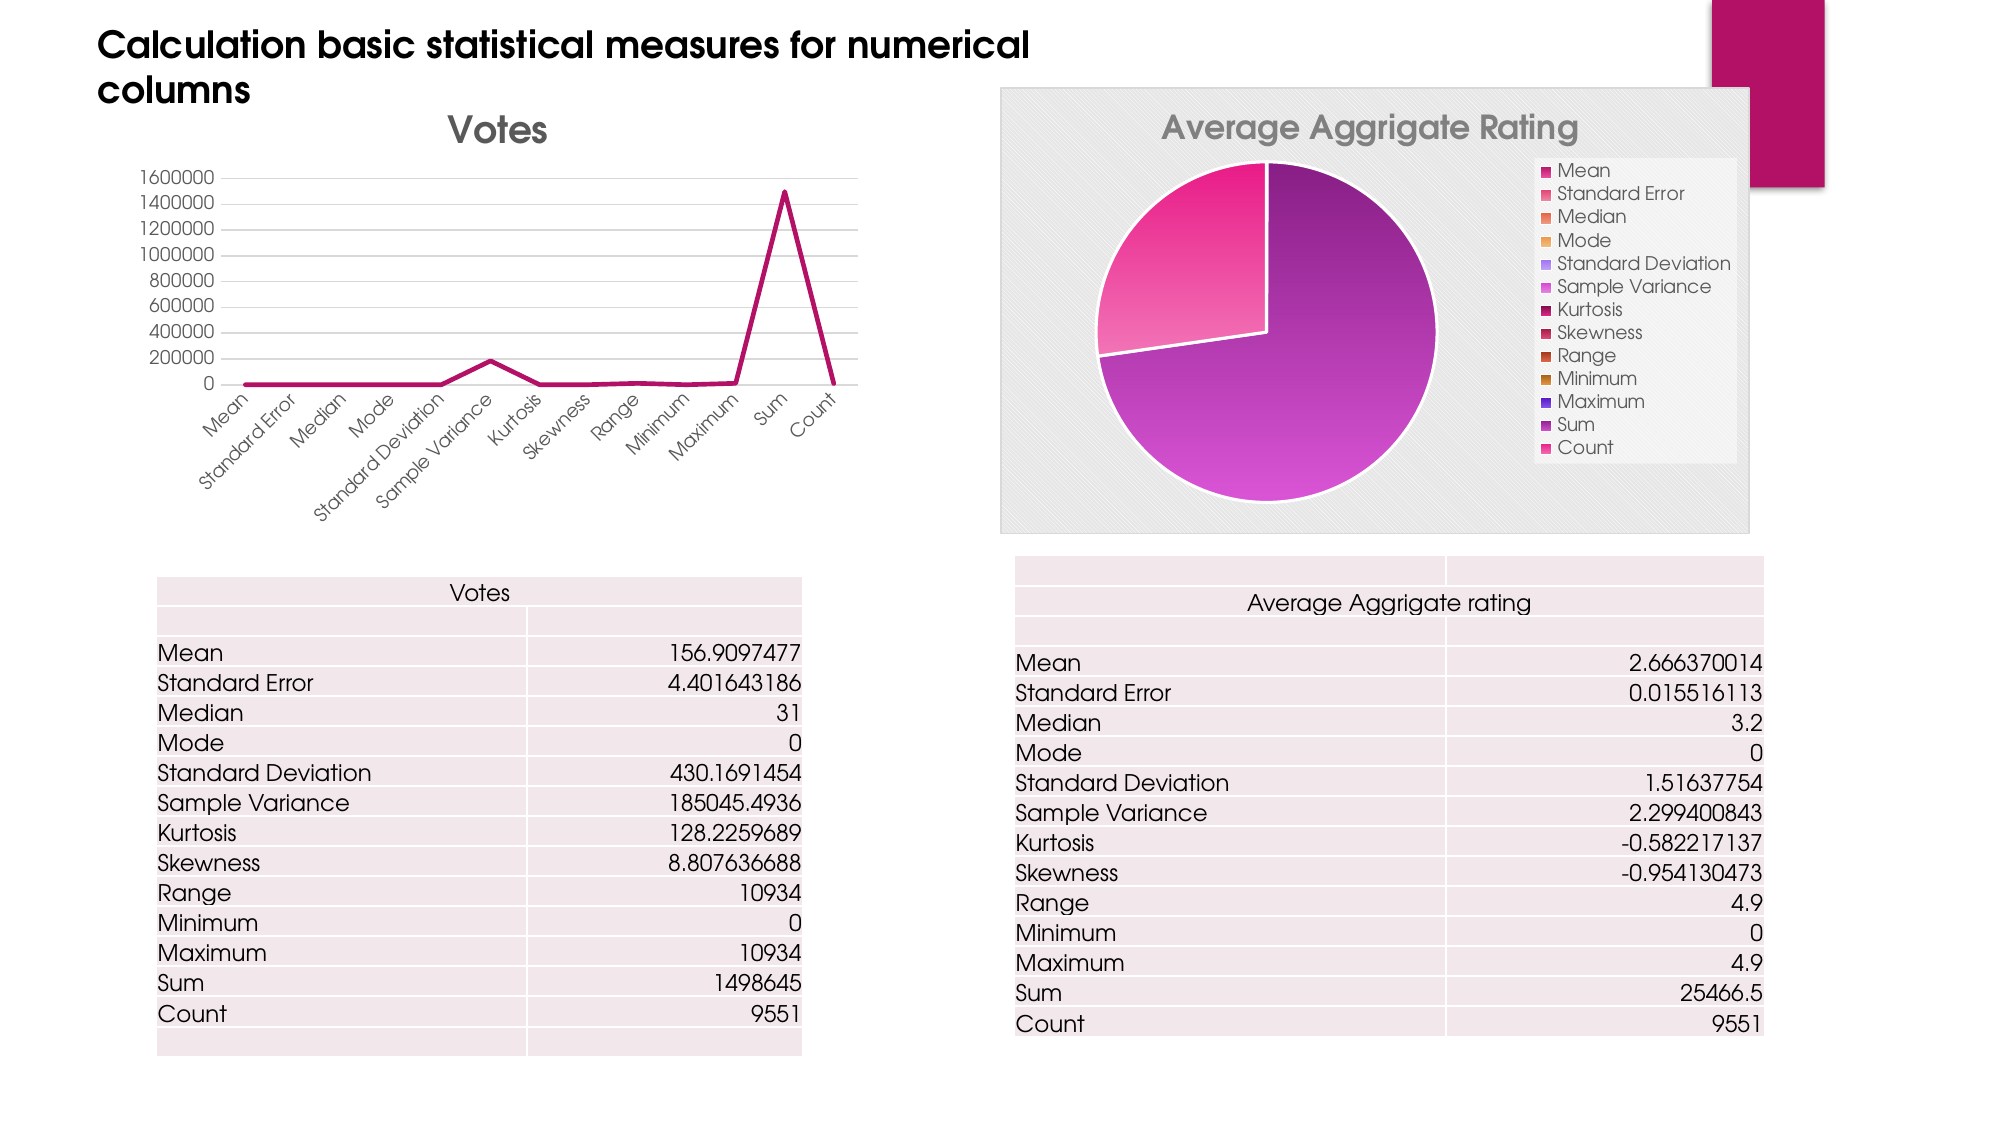

Calculation basic statistical measures for numerical columns

### Chart: Votes

| Category |  |
|---|---|
| Mean | 156.909747670401 |
| Standard Error | 4.401643186404574 |
| Median | 31.0 |
| Mode | 0.0 |
| Standard Deviation | 430.1691453762912 |
| Sample Variance | 185045.49363376878 |
| Kurtosis | 128.22596890876946 |
| Skewness | 8.807636687708293 |
| Range | 10934.0 |
| Minimum | 0.0 |
| Maximum | 10934.0 |
| Sum | 1498645.0 |
| Count | 9551.0 |

### Chart: Average Aggrigate Rating

| Category |  |
|---|---|
| Mean | 2.6663700136111426 |
| Standard Error | 0.0155161125272903 |
| Median | 3.2 |
| Mode | 0.0 |
| Standard Deviation | 1.5163775396521537 |
| Sample Variance | 2.299400842761519 |
| Kurtosis | -0.5822171372826883 |
| Skewness | -0.9541304733199282 |
| Range | 4.9 |
| Minimum | 0.0 |
| Maximum | 4.9 |
| Sum | 25466.500000000022 |
| Count | 9551.0 |
|  |  |
| --- | --- |
| Average Aggrigate rating |  |
|  |  |
| Mean | 2.666370014 |
| Standard Error | 0.015516113 |
| Median | 3.2 |
| Mode | 0 |
| Standard Deviation | 1.51637754 |
| Sample Variance | 2.299400843 |
| Kurtosis | -0.582217137 |
| Skewness | -0.954130473 |
| Range | 4.9 |
| Minimum | 0 |
| Maximum | 4.9 |
| Sum | 25466.5 |
| Count | 9551 |
| Votes |  |
| --- | --- |
|  |  |
| Mean | 156.9097477 |
| Standard Error | 4.401643186 |
| Median | 31 |
| Mode | 0 |
| Standard Deviation | 430.1691454 |
| Sample Variance | 185045.4936 |
| Kurtosis | 128.2259689 |
| Skewness | 8.807636688 |
| Range | 10934 |
| Minimum | 0 |
| Maximum | 10934 |
| Sum | 1498645 |
| Count | 9551 |
|  |  |